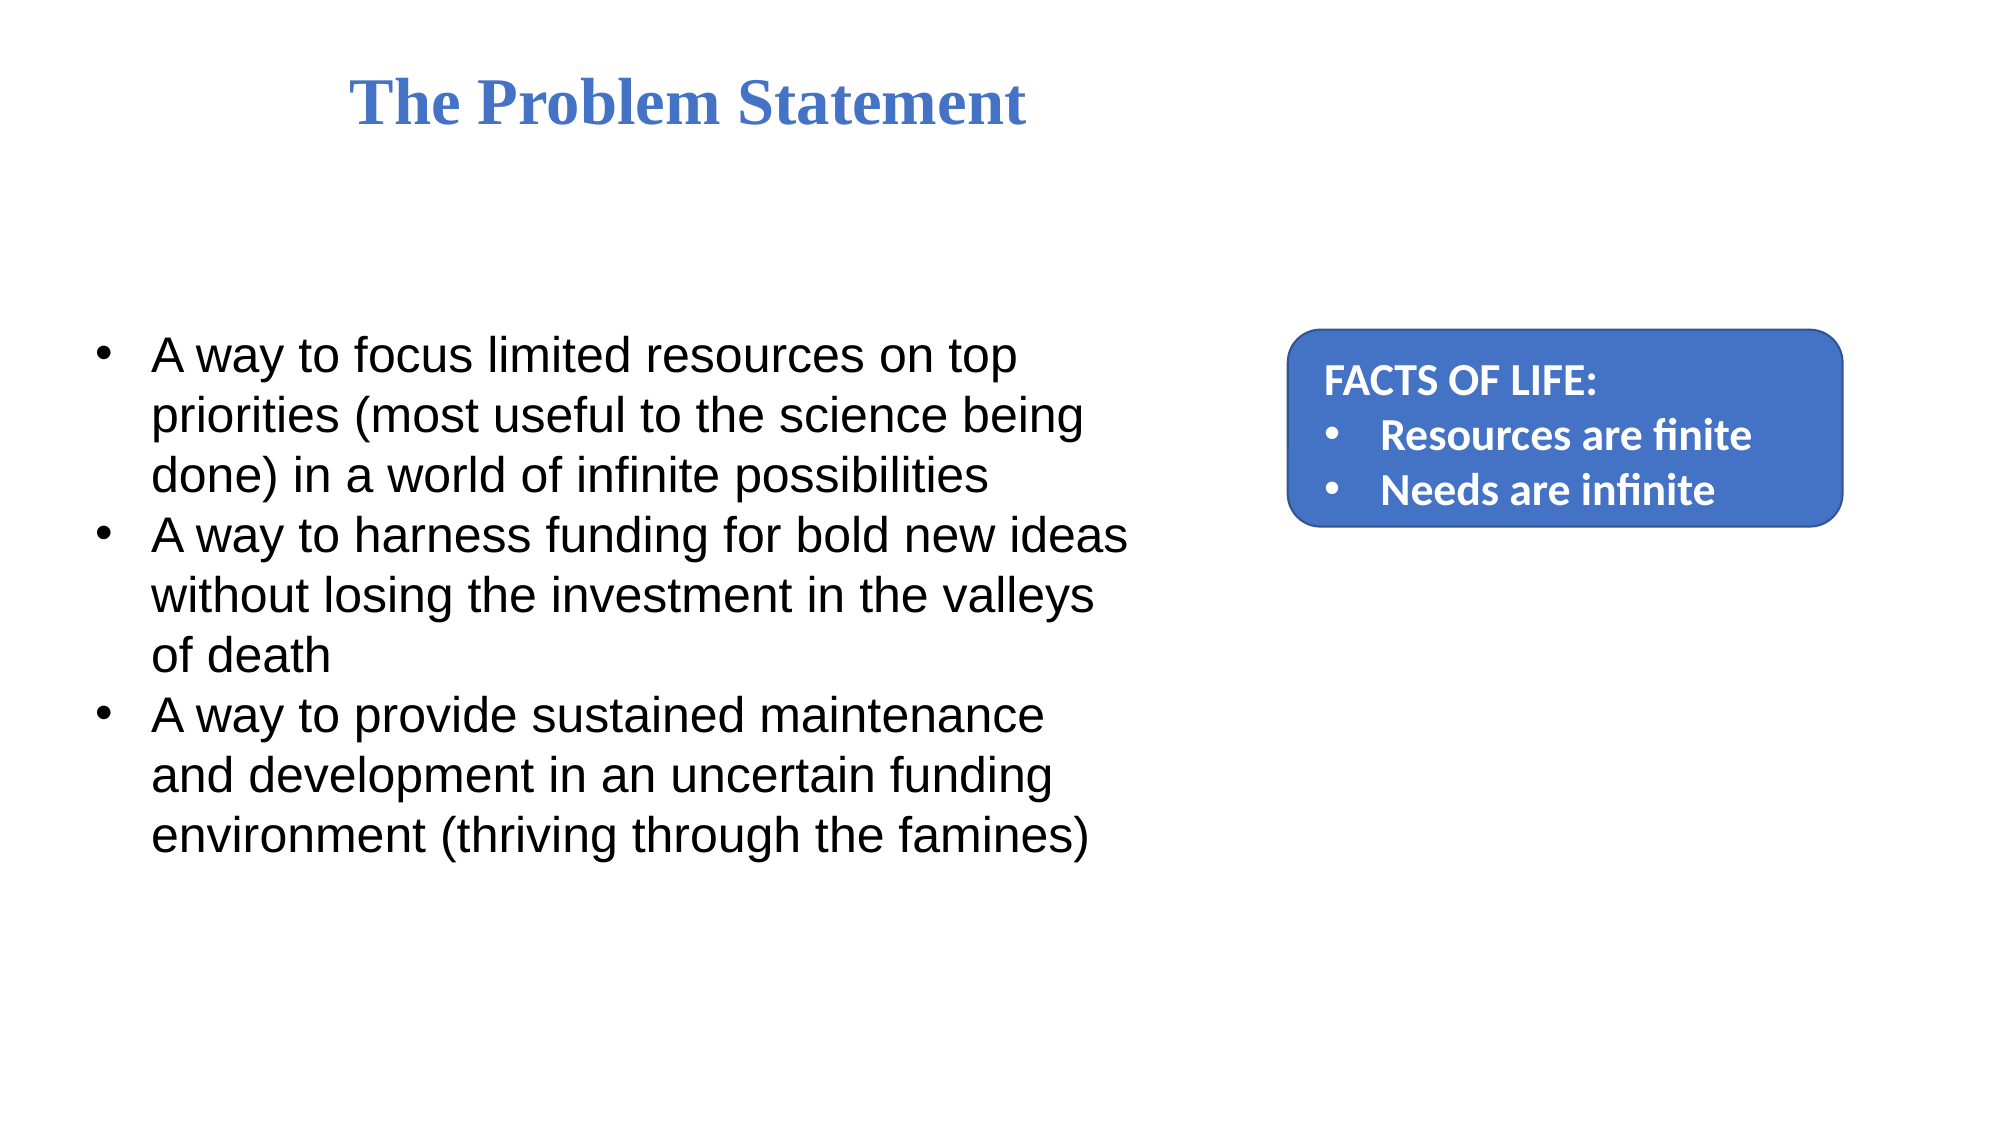

The Problem Statement
A way to focus limited resources on top priorities (most useful to the science being done) in a world of infinite possibilities
A way to harness funding for bold new ideas without losing the investment in the valleys of death
A way to provide sustained maintenance and development in an uncertain funding environment (thriving through the famines)

FACTS OF LIFE:
Resources are finite
Needs are infinite